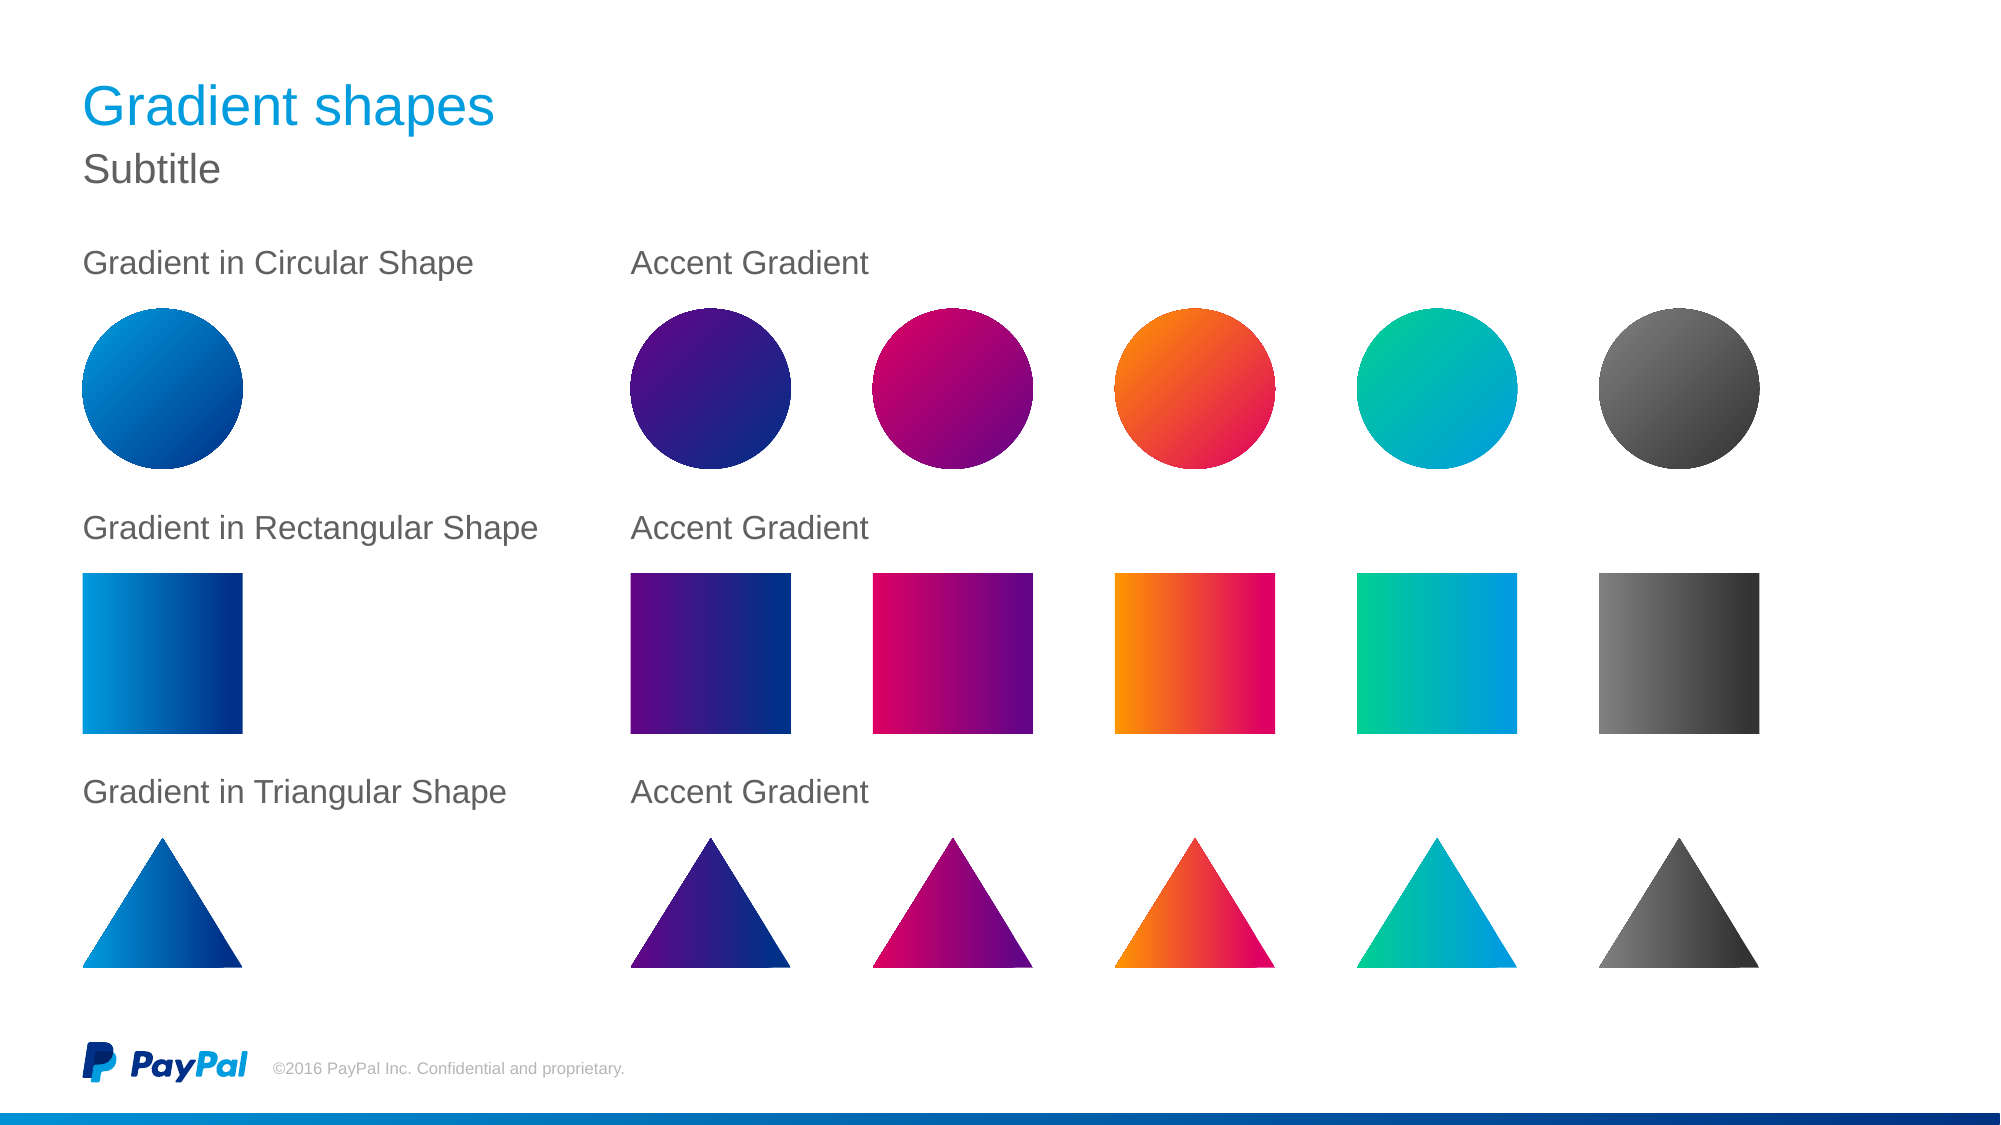

Usage Guidelines
Slide Description:
Gradient Shapes
Layout: Title and Subhead Only
Heading: PayPal Sans Big Thin 27pt
Subheading: PayPal Sans Big Light 20pt
Usage:
The gradient shapes are created throughout the deck on various slides. These may be used for main elements such as headlines or rules.
Quick Tip to Apply the Color to Any Shape:  (Cmd) Ctrl + Shift +C the style you want to copy. Highlight the object you want to apply it to then (Cmd) Ctrl + shift +V

# Gradient shapes
Subtitle
Gradient in Circular Shape
Accent Gradient

Gradient in Rectangular Shape
Accent Gradient

Gradient in Triangular Shape
Accent Gradient

©2016 PayPal Inc. Confidential and proprietary.
This box will not be visible in
Slide Show mode or when printed.